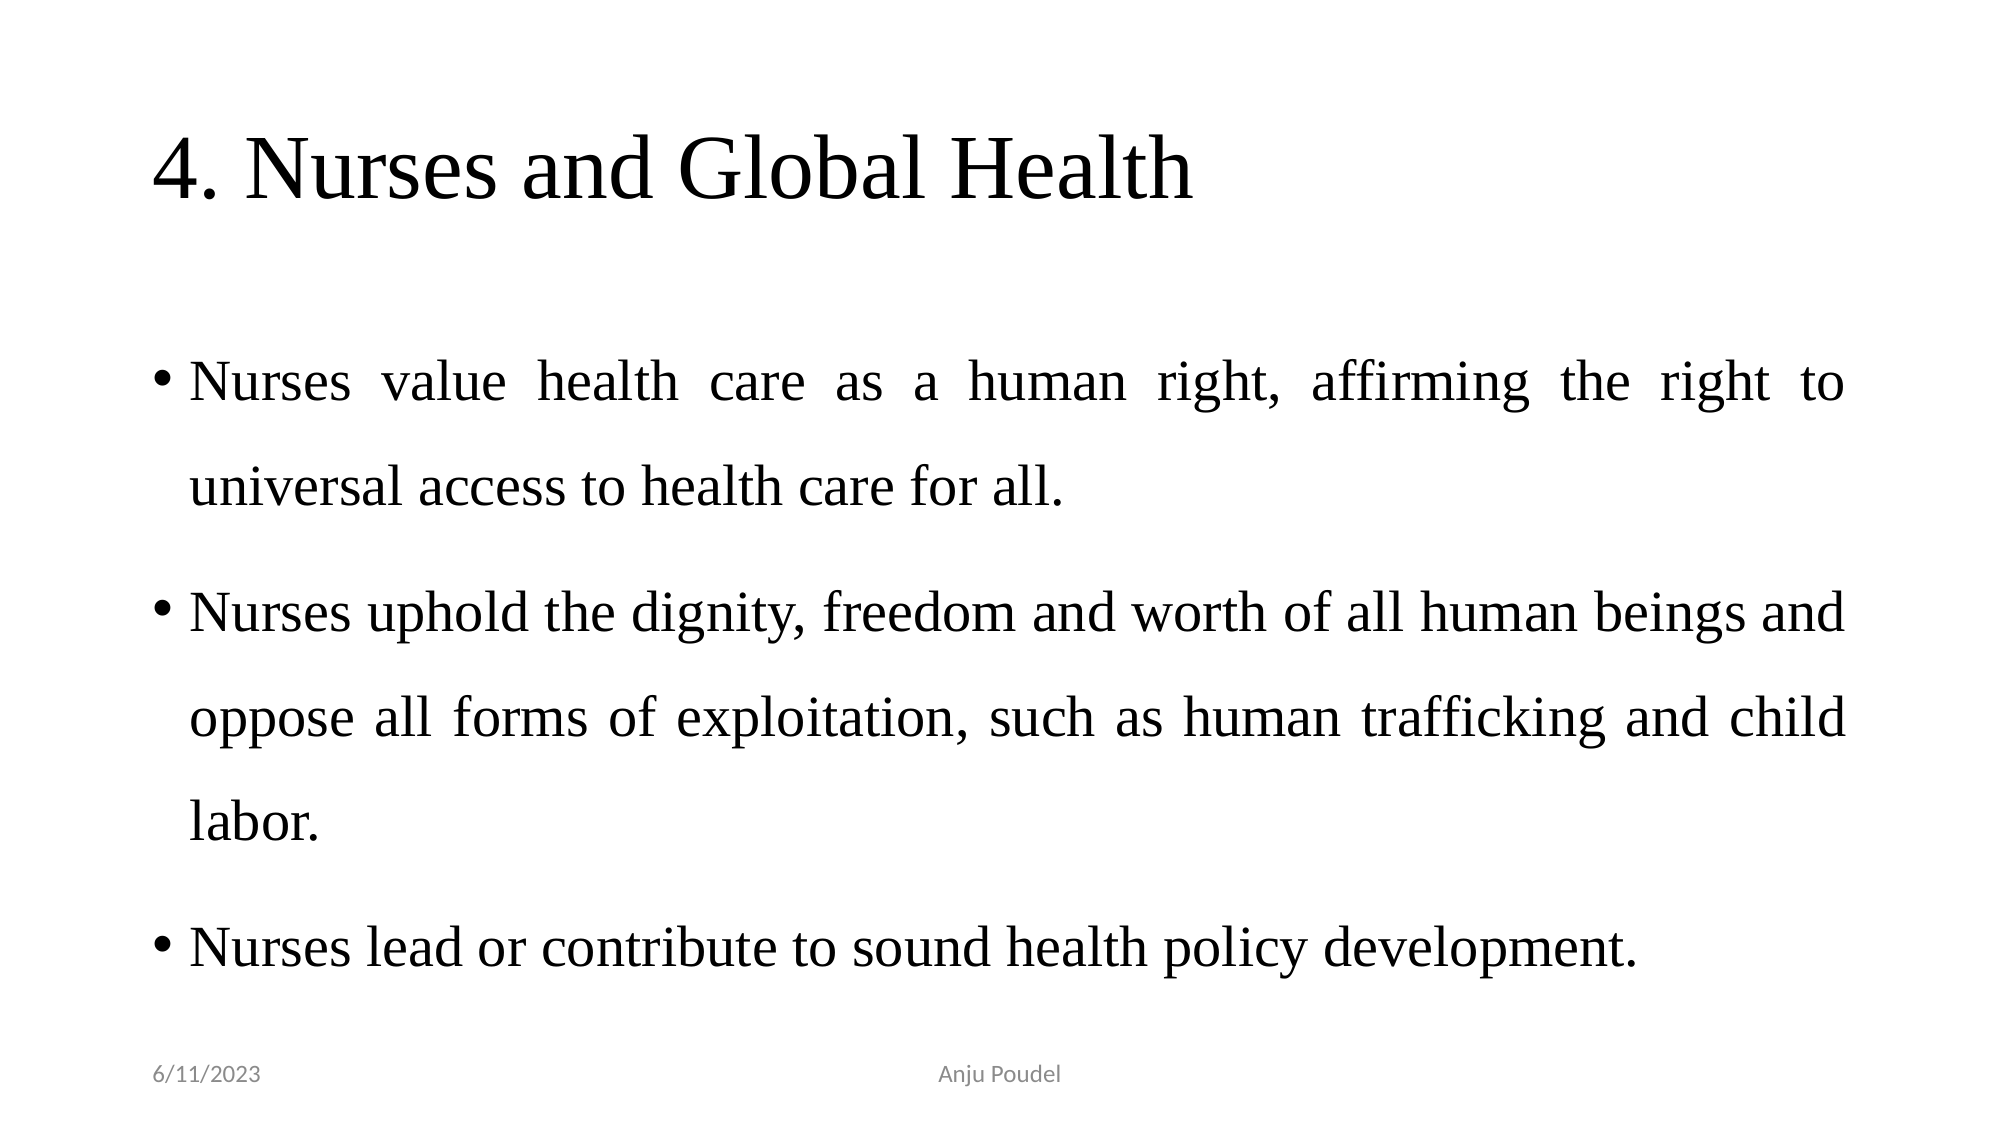

# 4. Nurses and Global Health
Nurses value health care as a human right, affirming the right to universal access to health care for all.
Nurses uphold the dignity, freedom and worth of all human beings and oppose all forms of exploitation, such as human trafficking and child labor.
Nurses lead or contribute to sound health policy development.
6/11/2023
Anju Poudel